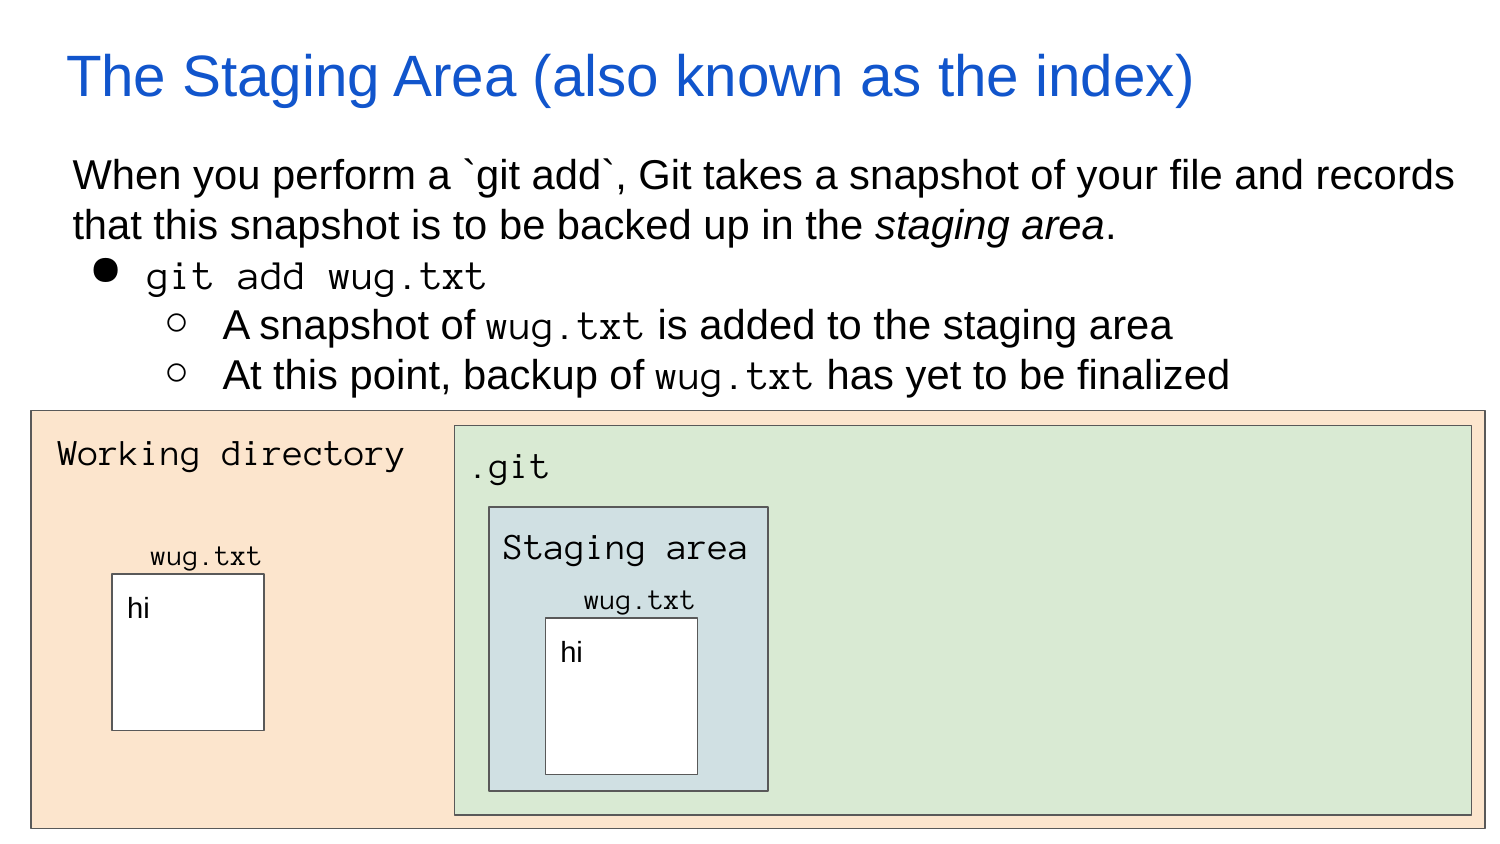

# The Staging Area (also known as the index)
When you perform a `git add`, Git takes a snapshot of your file and records that this snapshot is to be backed up in the staging area.
git add wug.txt
A snapshot of wug.txt is added to the staging area
At this point, backup of wug.txt has yet to be finalized

Working directory
.git

Staging area
wug.txt
hi
wug.txt
hi